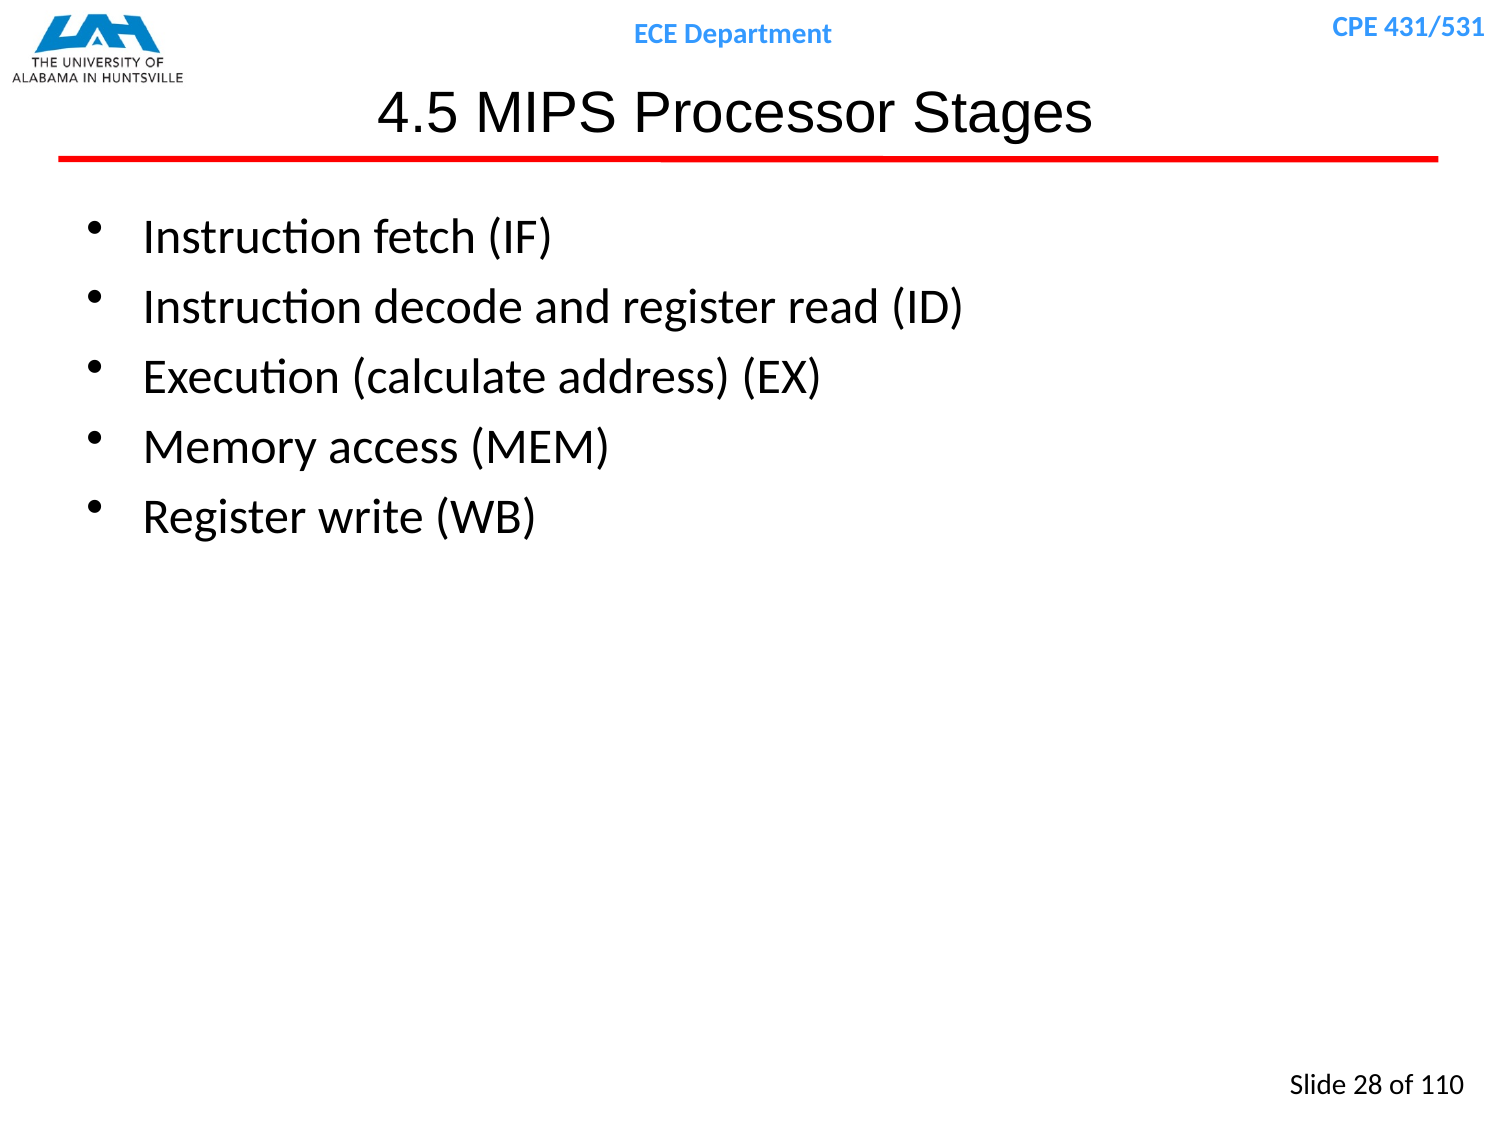

# 4.5 MIPS Processor Stages
Instruction fetch (IF)
Instruction decode and register read (ID)
Execution (calculate address) (EX)
Memory access (MEM)
Register write (WB)